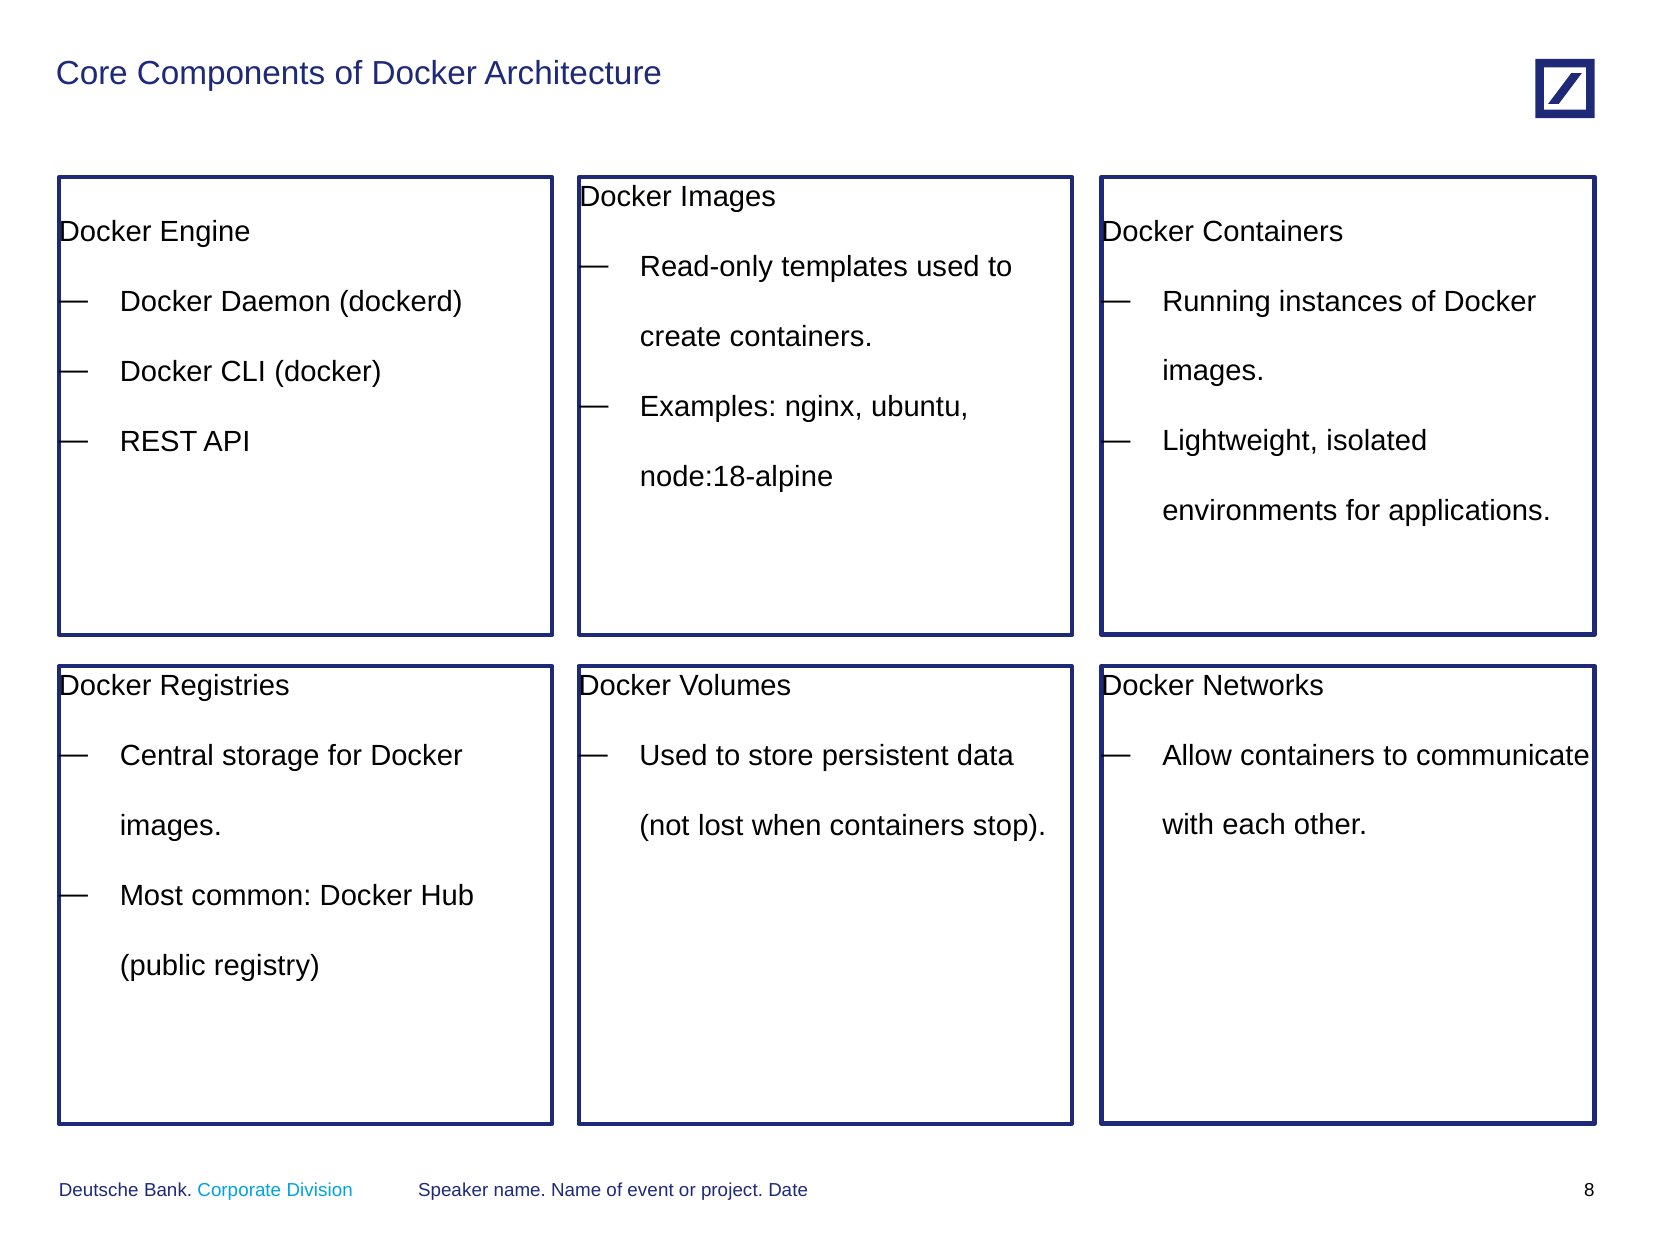

# Core Components of Docker Architecture
Docker Containers
Running instances of Docker images.
Lightweight, isolated environments for applications.
Docker Images
Read-only templates used to create containers.
Examples: nginx, ubuntu, node:18-alpine
Docker Engine
Docker Daemon (dockerd)
Docker CLI (docker)
REST API
Docker Networks
Allow containers to communicate with each other.
Docker Registries
Central storage for Docker images.
Most common: Docker Hub (public registry)
Docker Volumes
Used to store persistent data (not lost when containers stop).
Speaker name. Name of event or project. Date
8